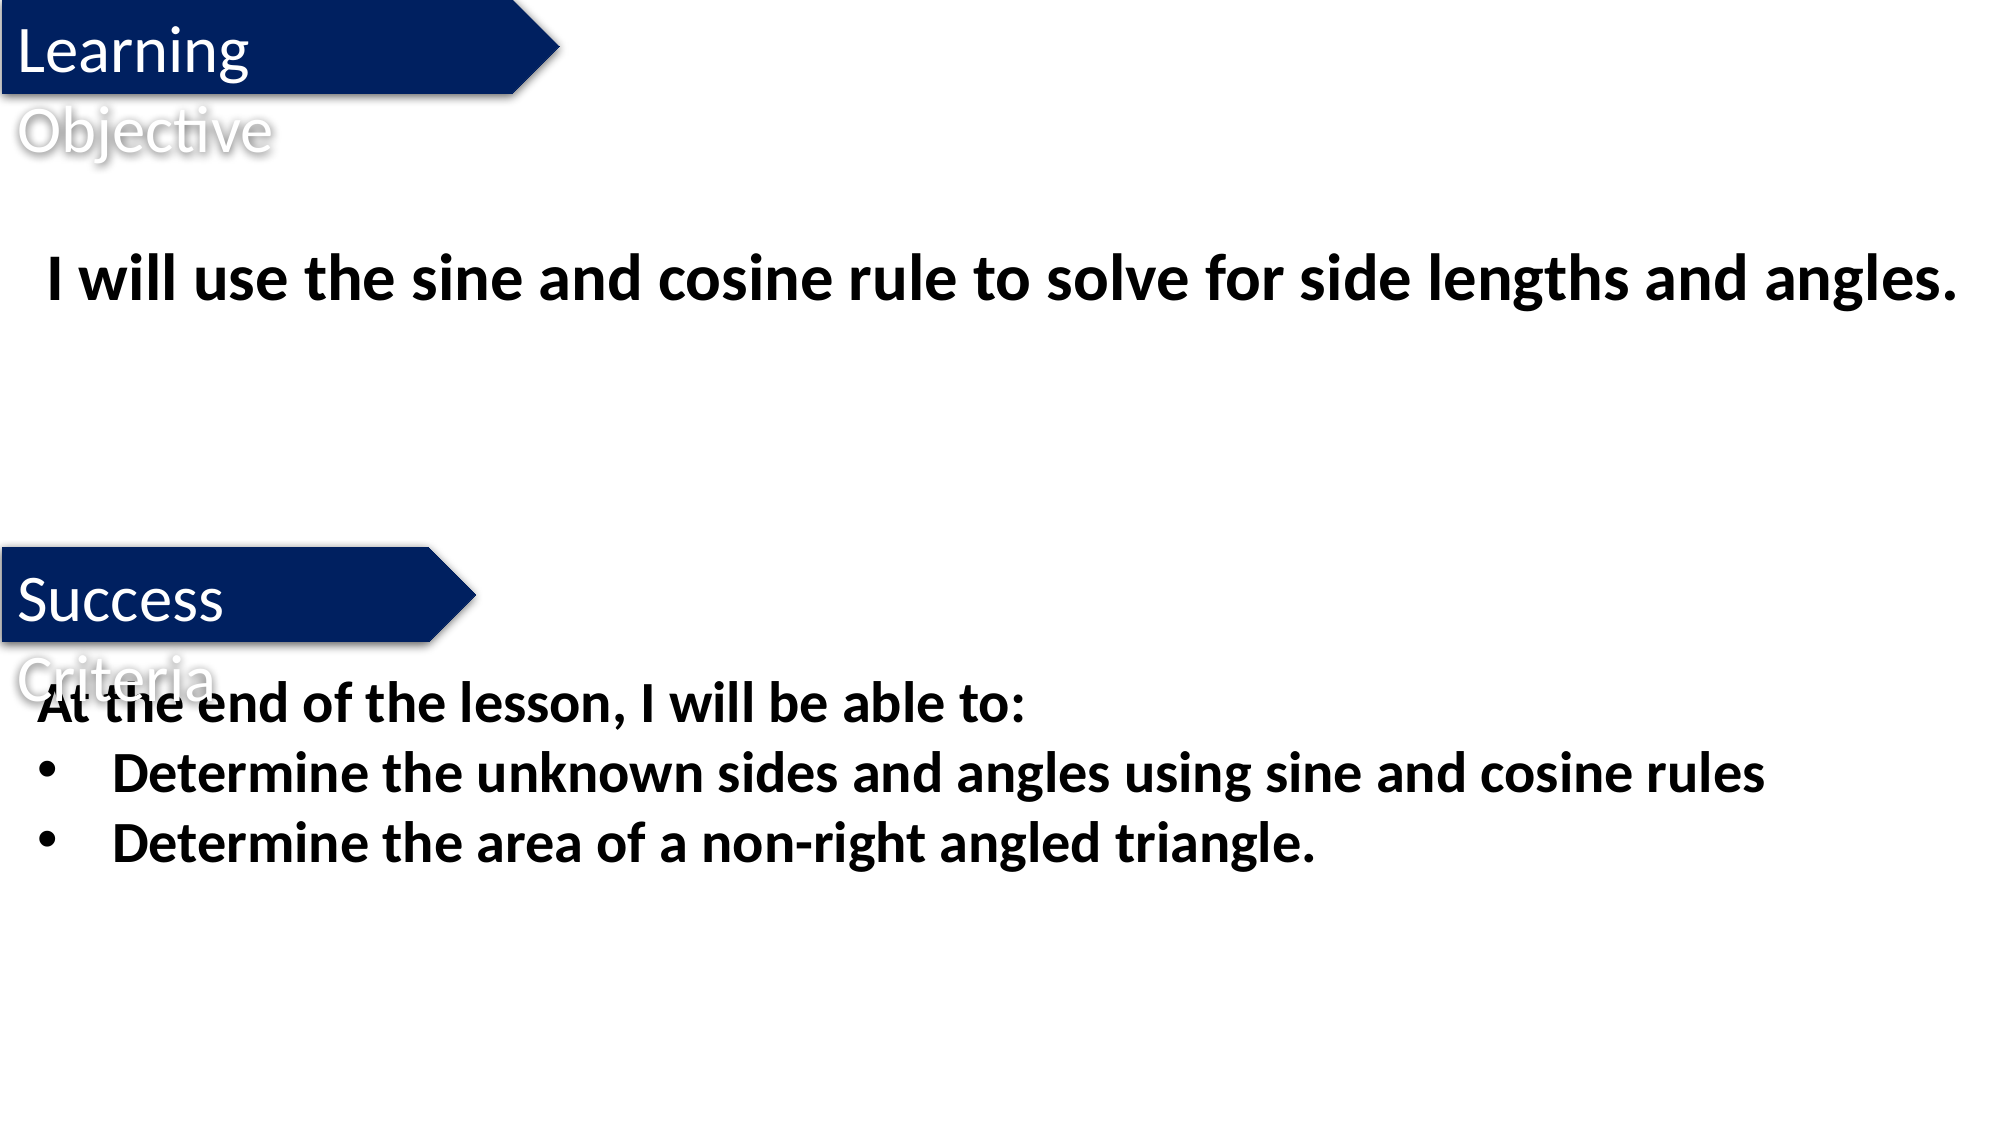

Learning Objective
I will use the sine and cosine rule to solve for side lengths and angles.
Success Criteria
At the end of the lesson, I will be able to:
Determine the unknown sides and angles using sine and cosine rules
Determine the area of a non-right angled triangle.